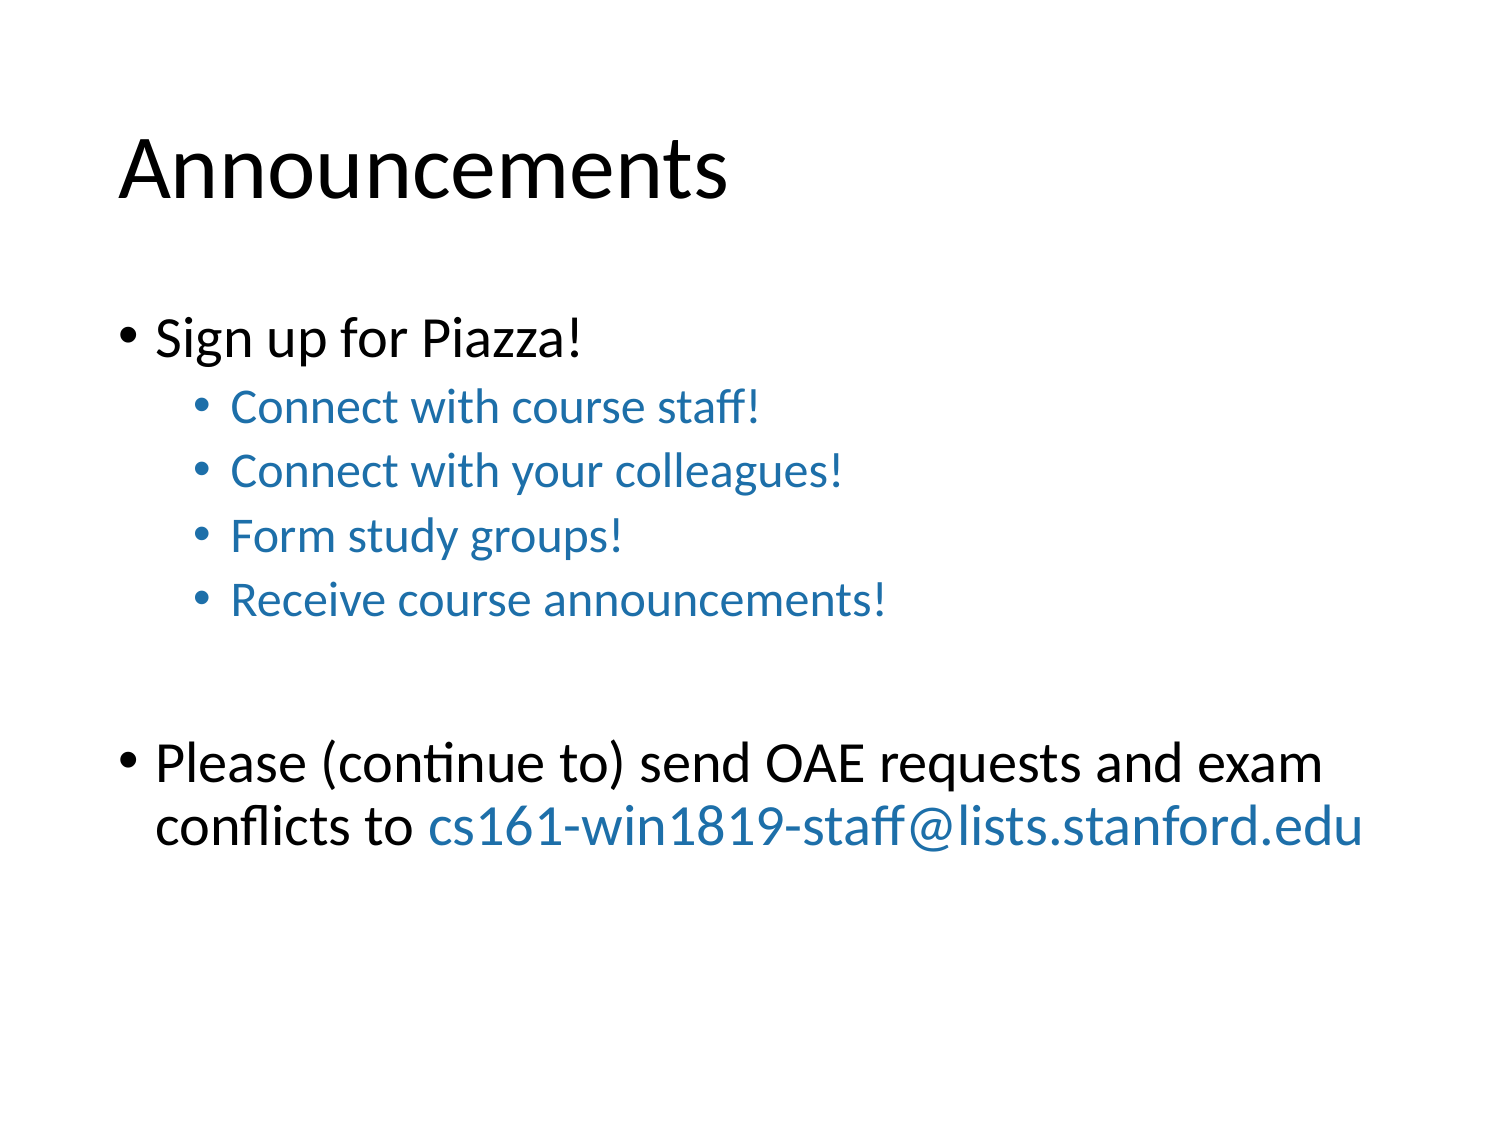

# Announcements
Sign up for Piazza!
Connect with course staff!
Connect with your colleagues!
Form study groups!
Receive course announcements!

Please (continue to) send OAE requests and exam conflicts to cs161-win1819-staff@lists.stanford.edu